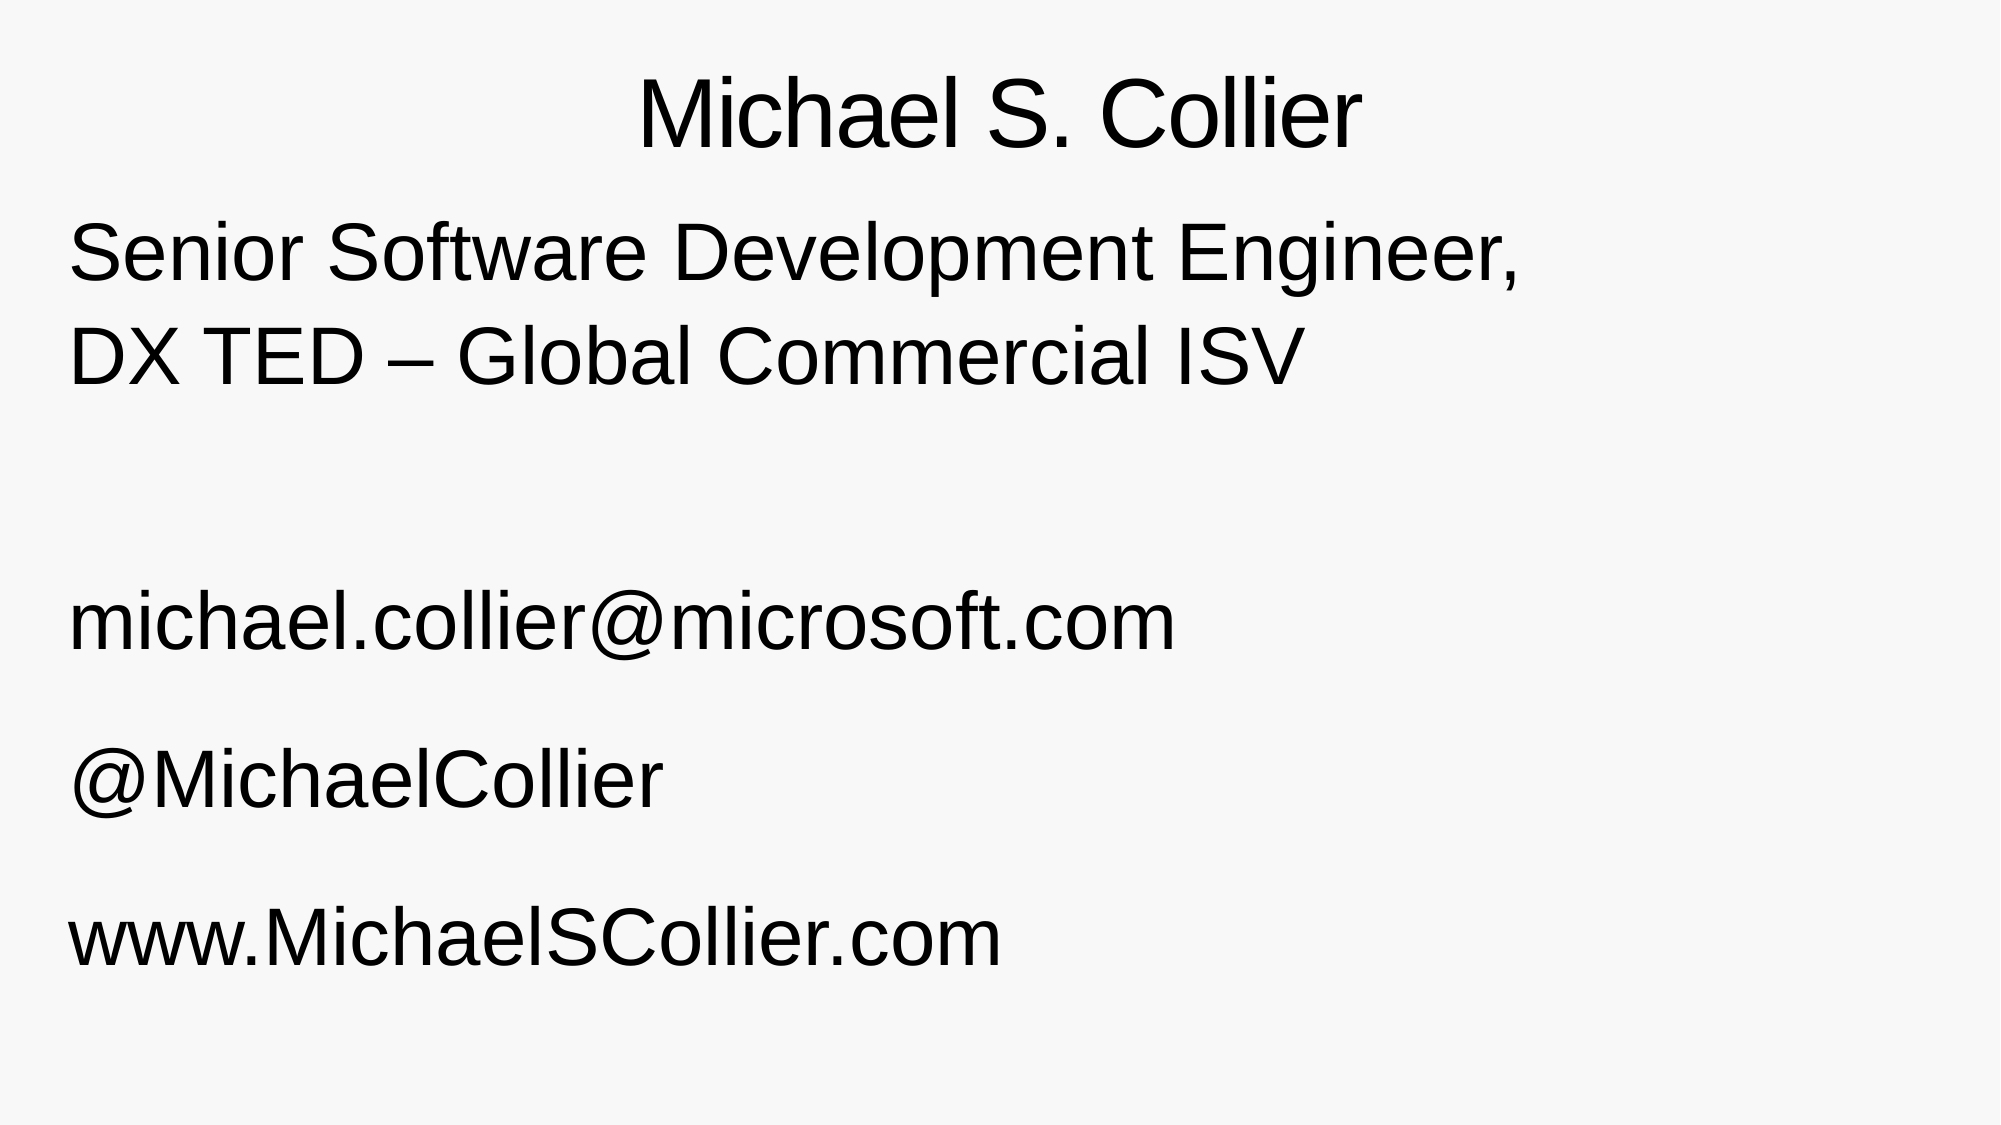

# Michael S. Collier
Senior Software Development Engineer,
DX TED – Global Commercial ISV

michael.collier@microsoft.com

@MichaelCollier

www.MichaelSCollier.com